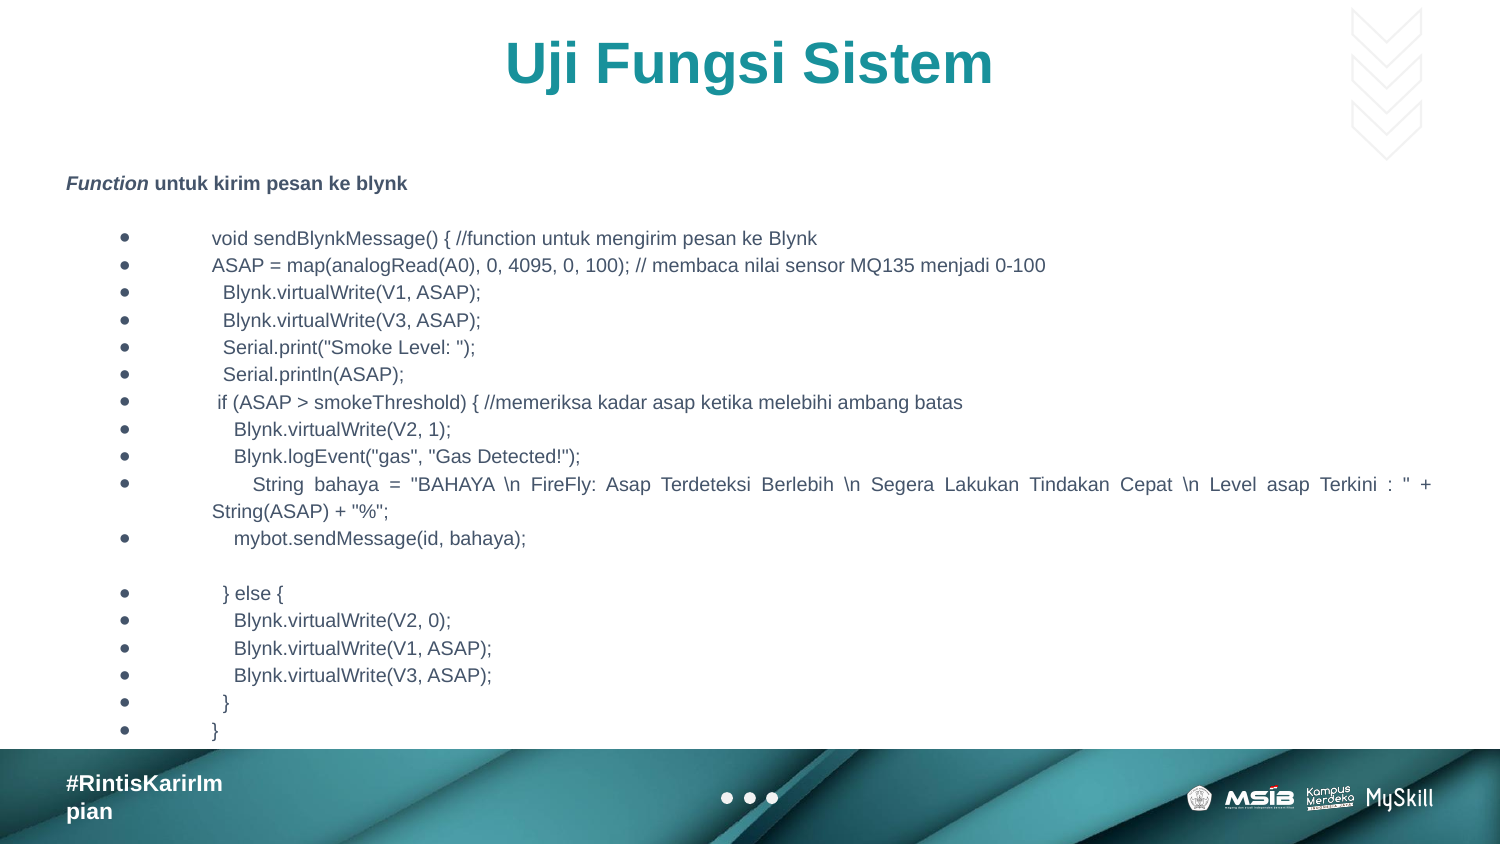

# Uji Fungsi Sistem

Function untuk kirim pesan ke blynk

void sendBlynkMessage() { //function untuk mengirim pesan ke Blynk
ASAP = map(analogRead(A0), 0, 4095, 0, 100); // membaca nilai sensor MQ135 menjadi 0-100
  Blynk.virtualWrite(V1, ASAP);
  Blynk.virtualWrite(V3, ASAP);
  Serial.print("Smoke Level: ");
  Serial.println(ASAP);
 if (ASAP > smokeThreshold) { //memeriksa kadar asap ketika melebihi ambang batas
    Blynk.virtualWrite(V2, 1);
    Blynk.logEvent("gas", "Gas Detected!");
    String bahaya = "BAHAYA \n FireFly: Asap Terdeteksi Berlebih \n Segera Lakukan Tindakan Cepat \n Level asap Terkini : " + String(ASAP) + "%";
    mybot.sendMessage(id, bahaya);

  } else {
    Blynk.virtualWrite(V2, 0);
    Blynk.virtualWrite(V1, ASAP);
    Blynk.virtualWrite(V3, ASAP);
  }
}